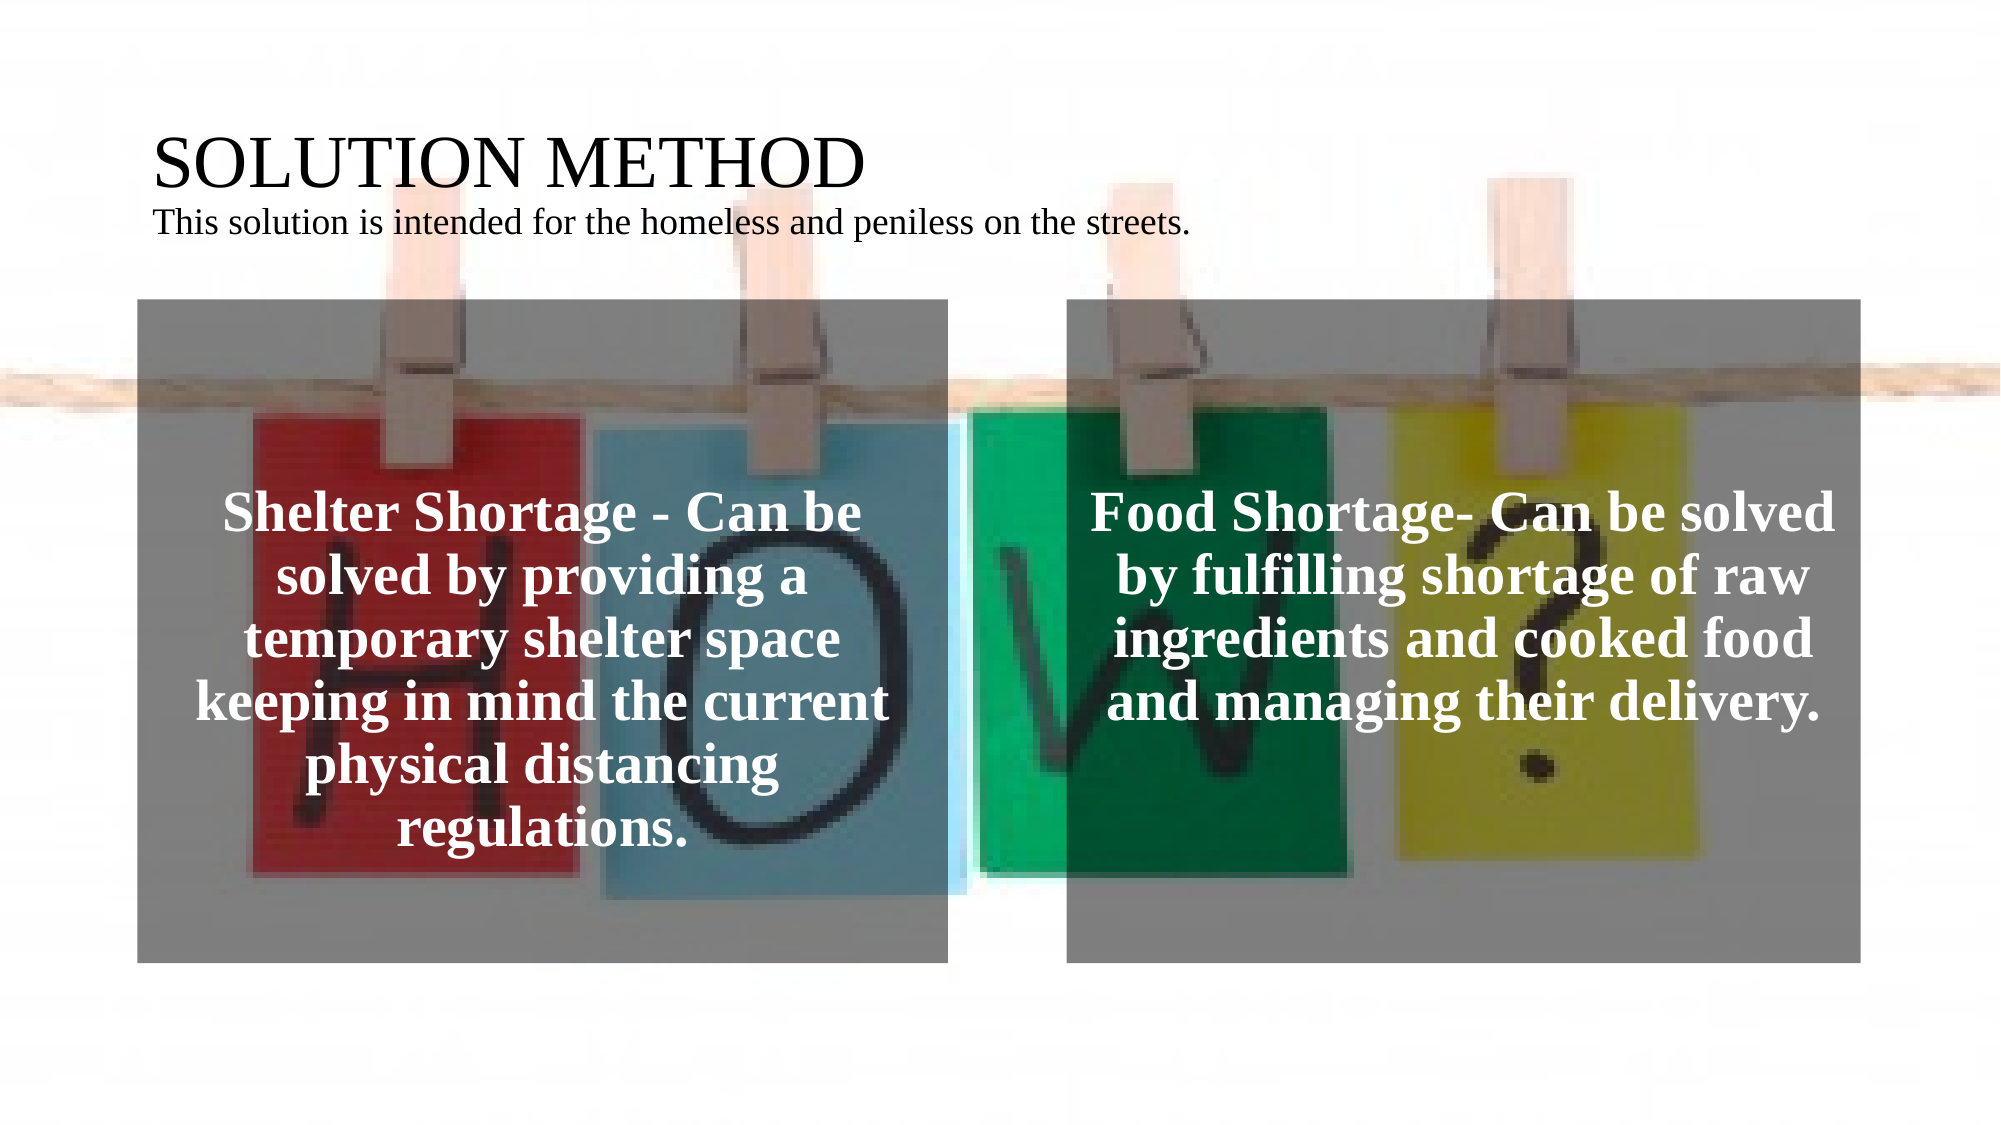

SOLUTION METHOD
This solution is intended for the homeless and peniless on the streets.

Shelter Shortage - Can be solved by providing a temporary shelter space keeping in mind the current physical distancing regulations.

Food Shortage- Can be solved by fulfilling shortage of raw ingredients and cooked food and managing their delivery.